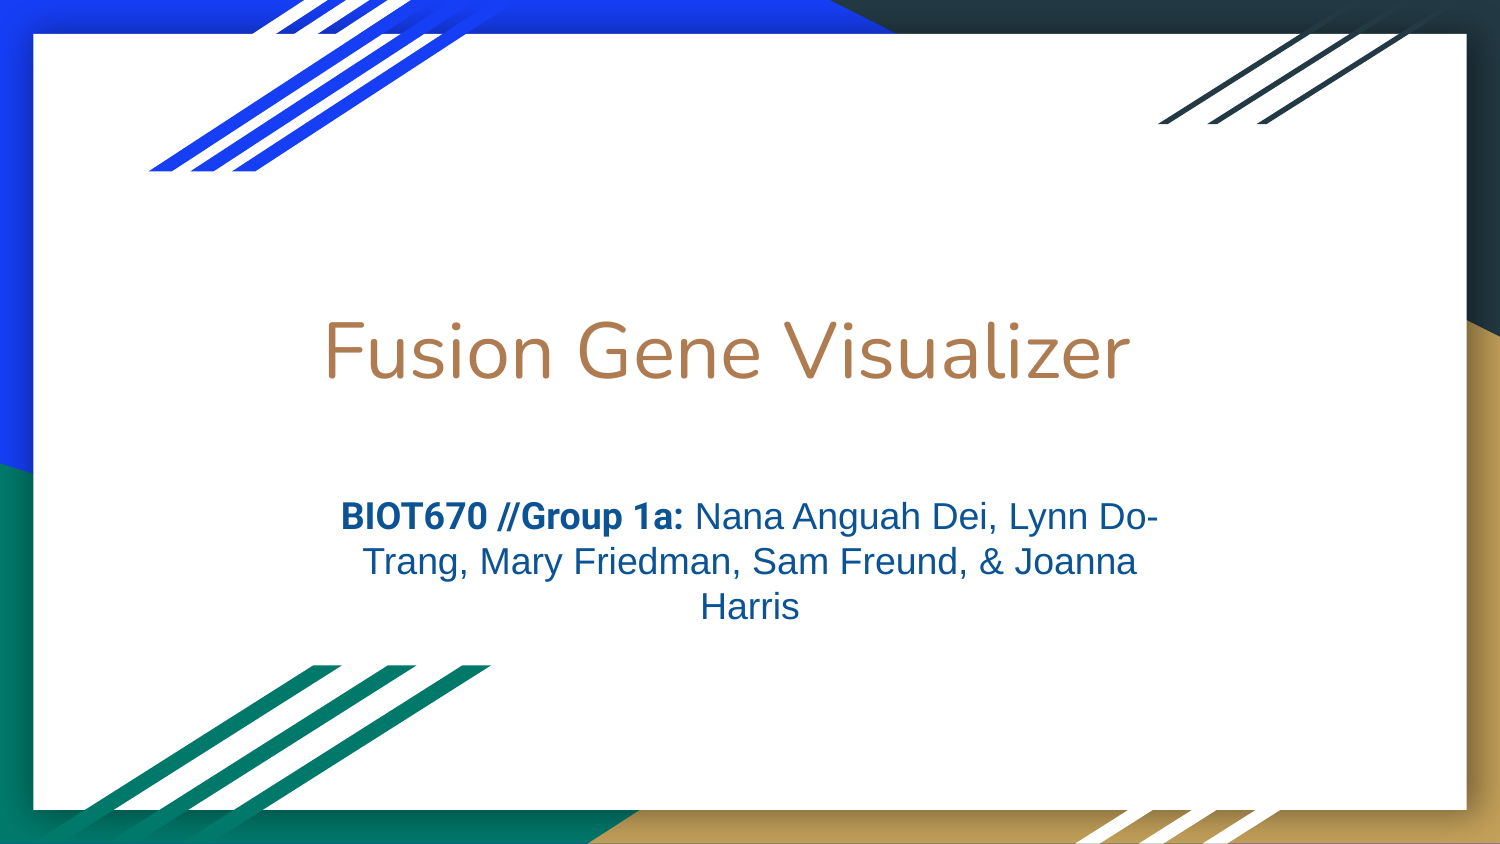

# Fusion Gene Visualizer
BIOT670 //Group 1a: Nana Anguah Dei, Lynn Do-Trang, Mary Friedman, Sam Freund, & Joanna Harris